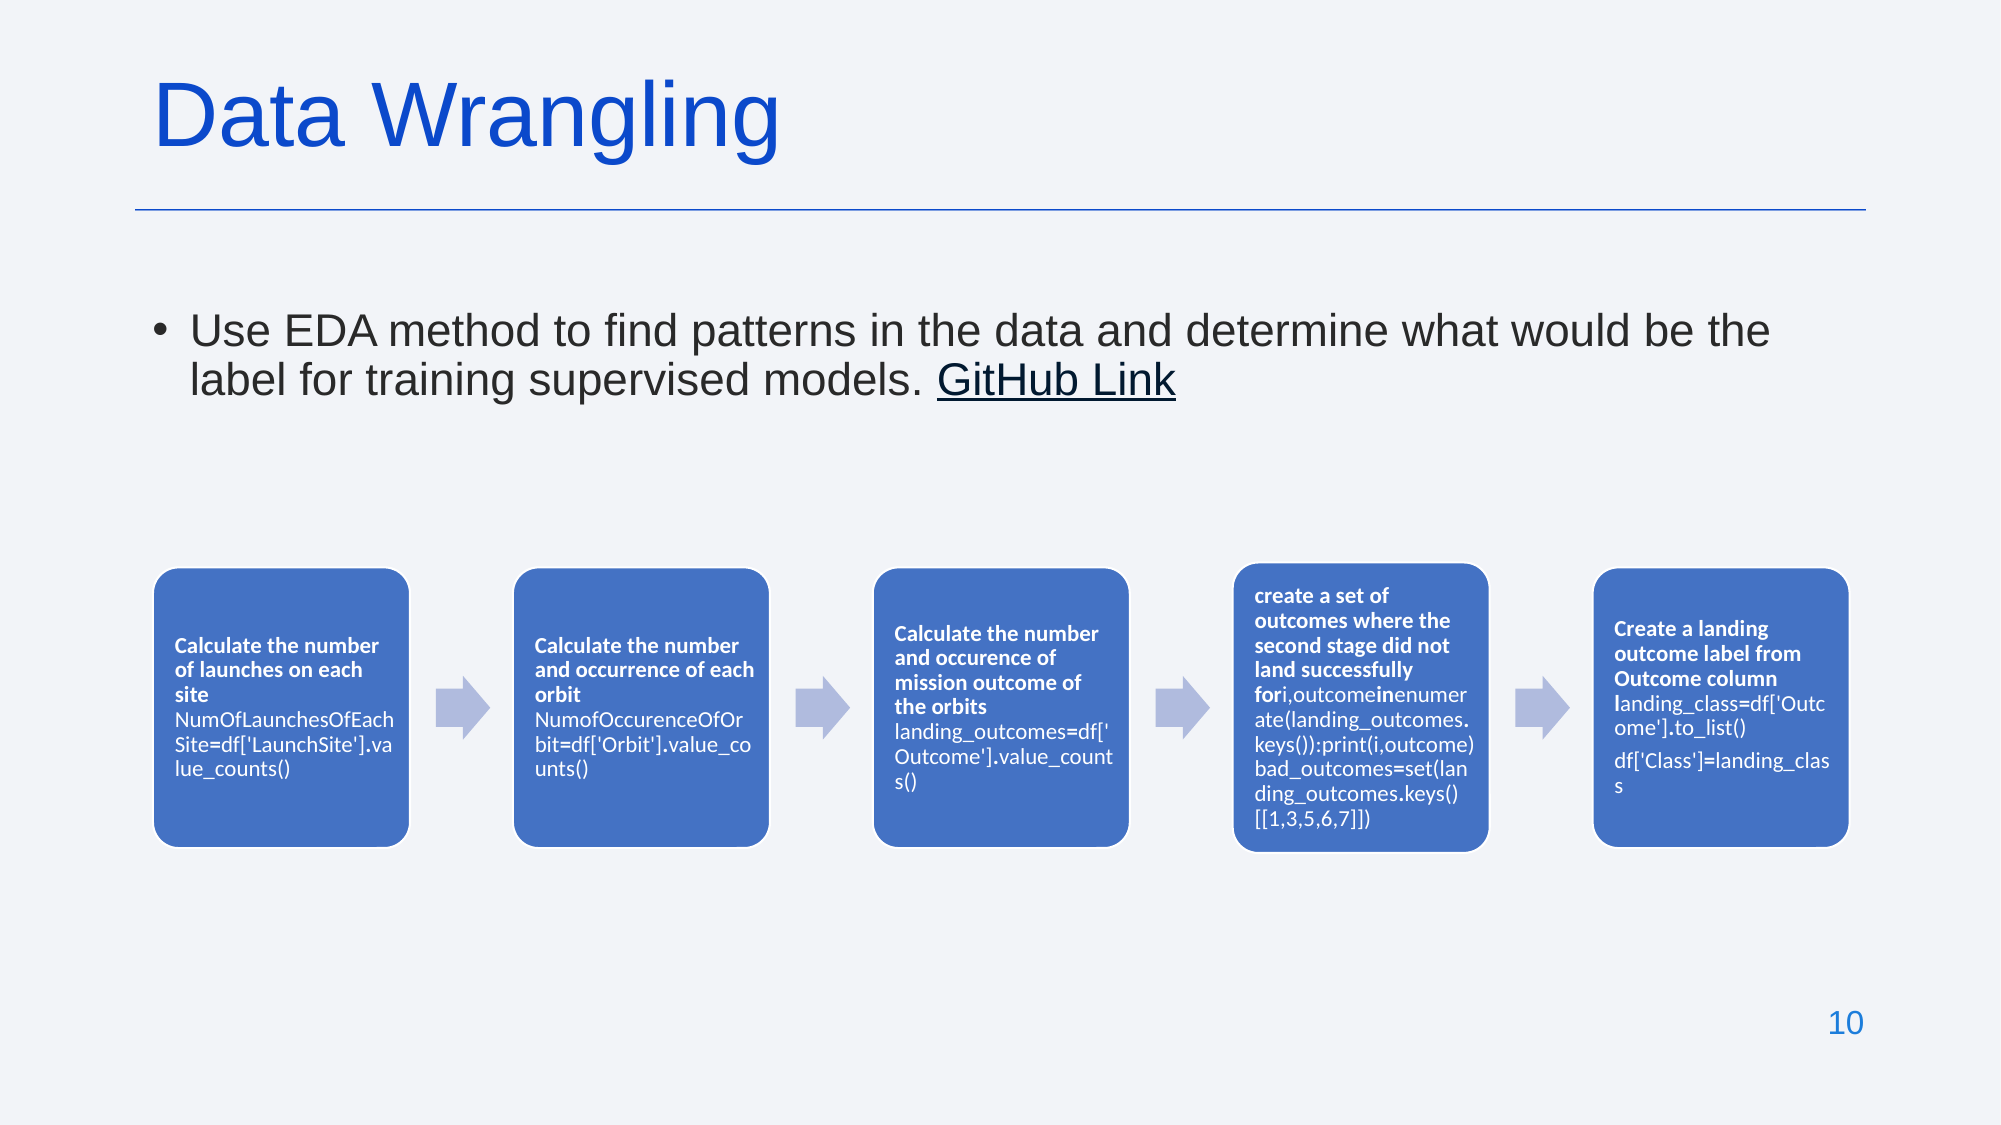

# Data Wrangling
Use EDA method to find patterns in the data and determine what would be the label for training supervised models. GitHub Link

Calculate the number of launches on each site
NumOfLaunchesOfEachSite=df['LaunchSite'].value_counts()

Calculate the number and occurrence of each orbit
NumofOccurenceOfOrbit=df['Orbit'].value_counts()

Calculate the number and occurence of mission outcome of the orbits
landing_outcomes=df['Outcome'].value_counts()

create a set of outcomes where the second stage did not land successfully
fori,outcomeinenumerate(landing_outcomes.keys()):print(i,outcome)
bad_outcomes=set(landing_outcomes.keys()[[1,3,5,6,7]])

Create a landing outcome label from Outcome column
landing_class=df['Outcome'].to_list()
df['Class']=landing_class
10